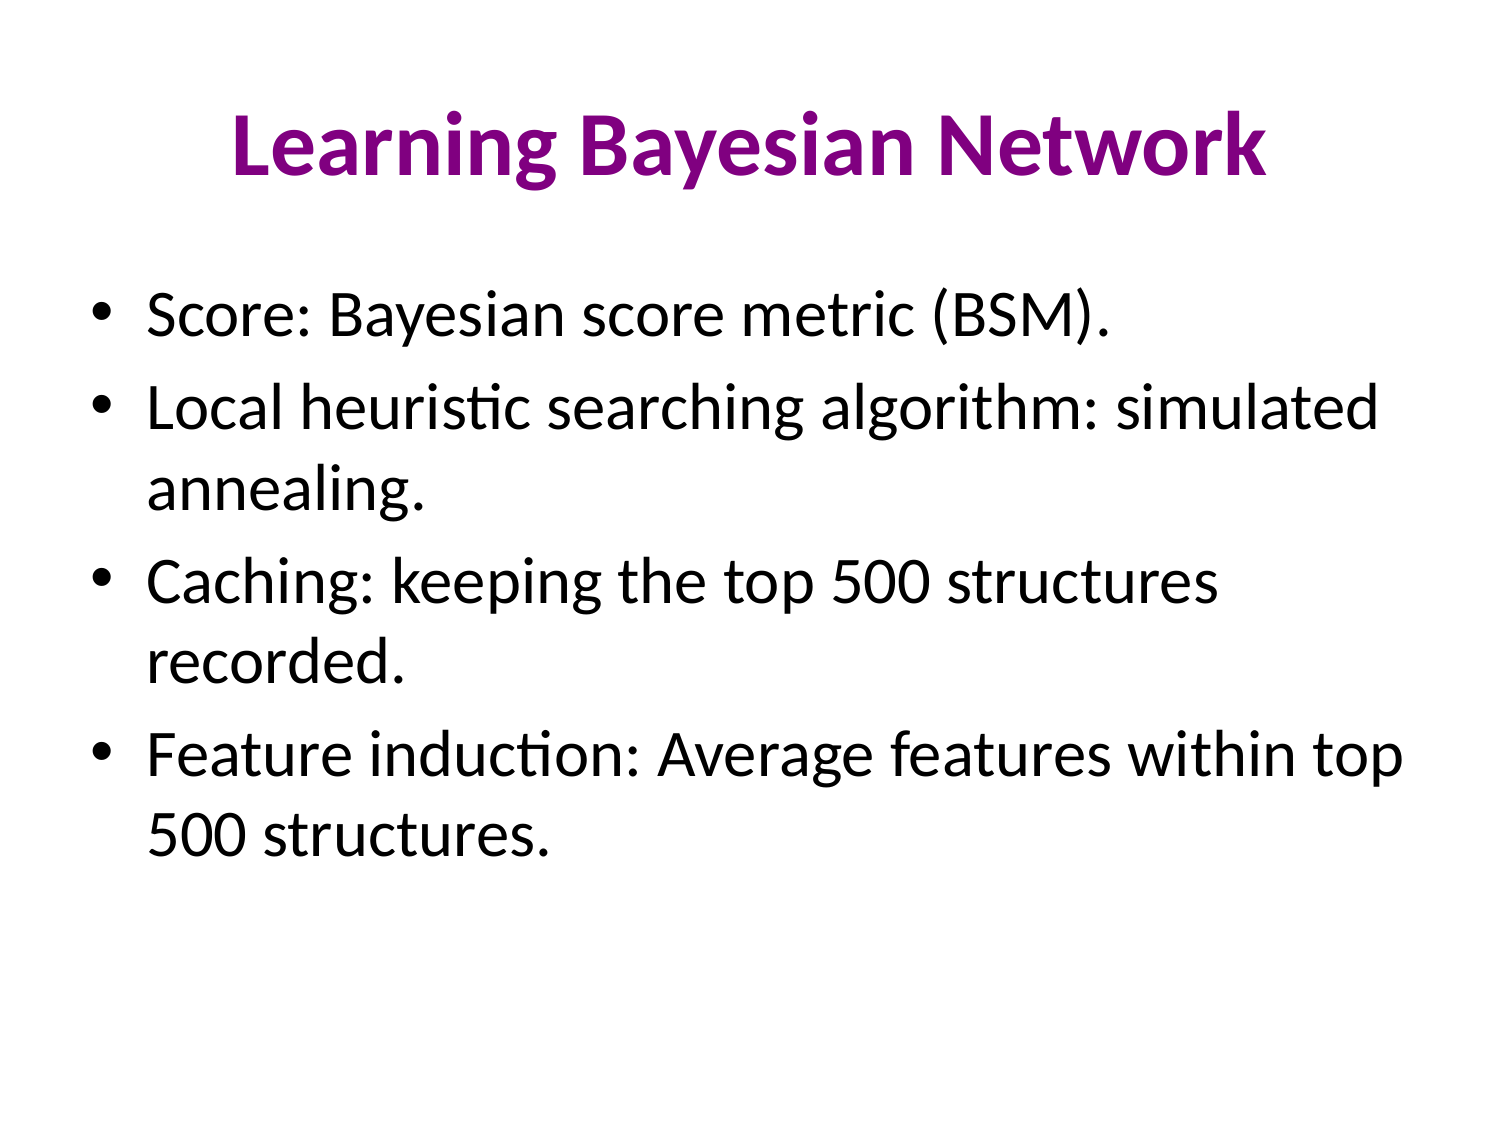

# Learning Bayesian Network
Score: Bayesian score metric (BSM).
Local heuristic searching algorithm: simulated annealing.
Caching: keeping the top 500 structures recorded.
Feature induction: Average features within top 500 structures.